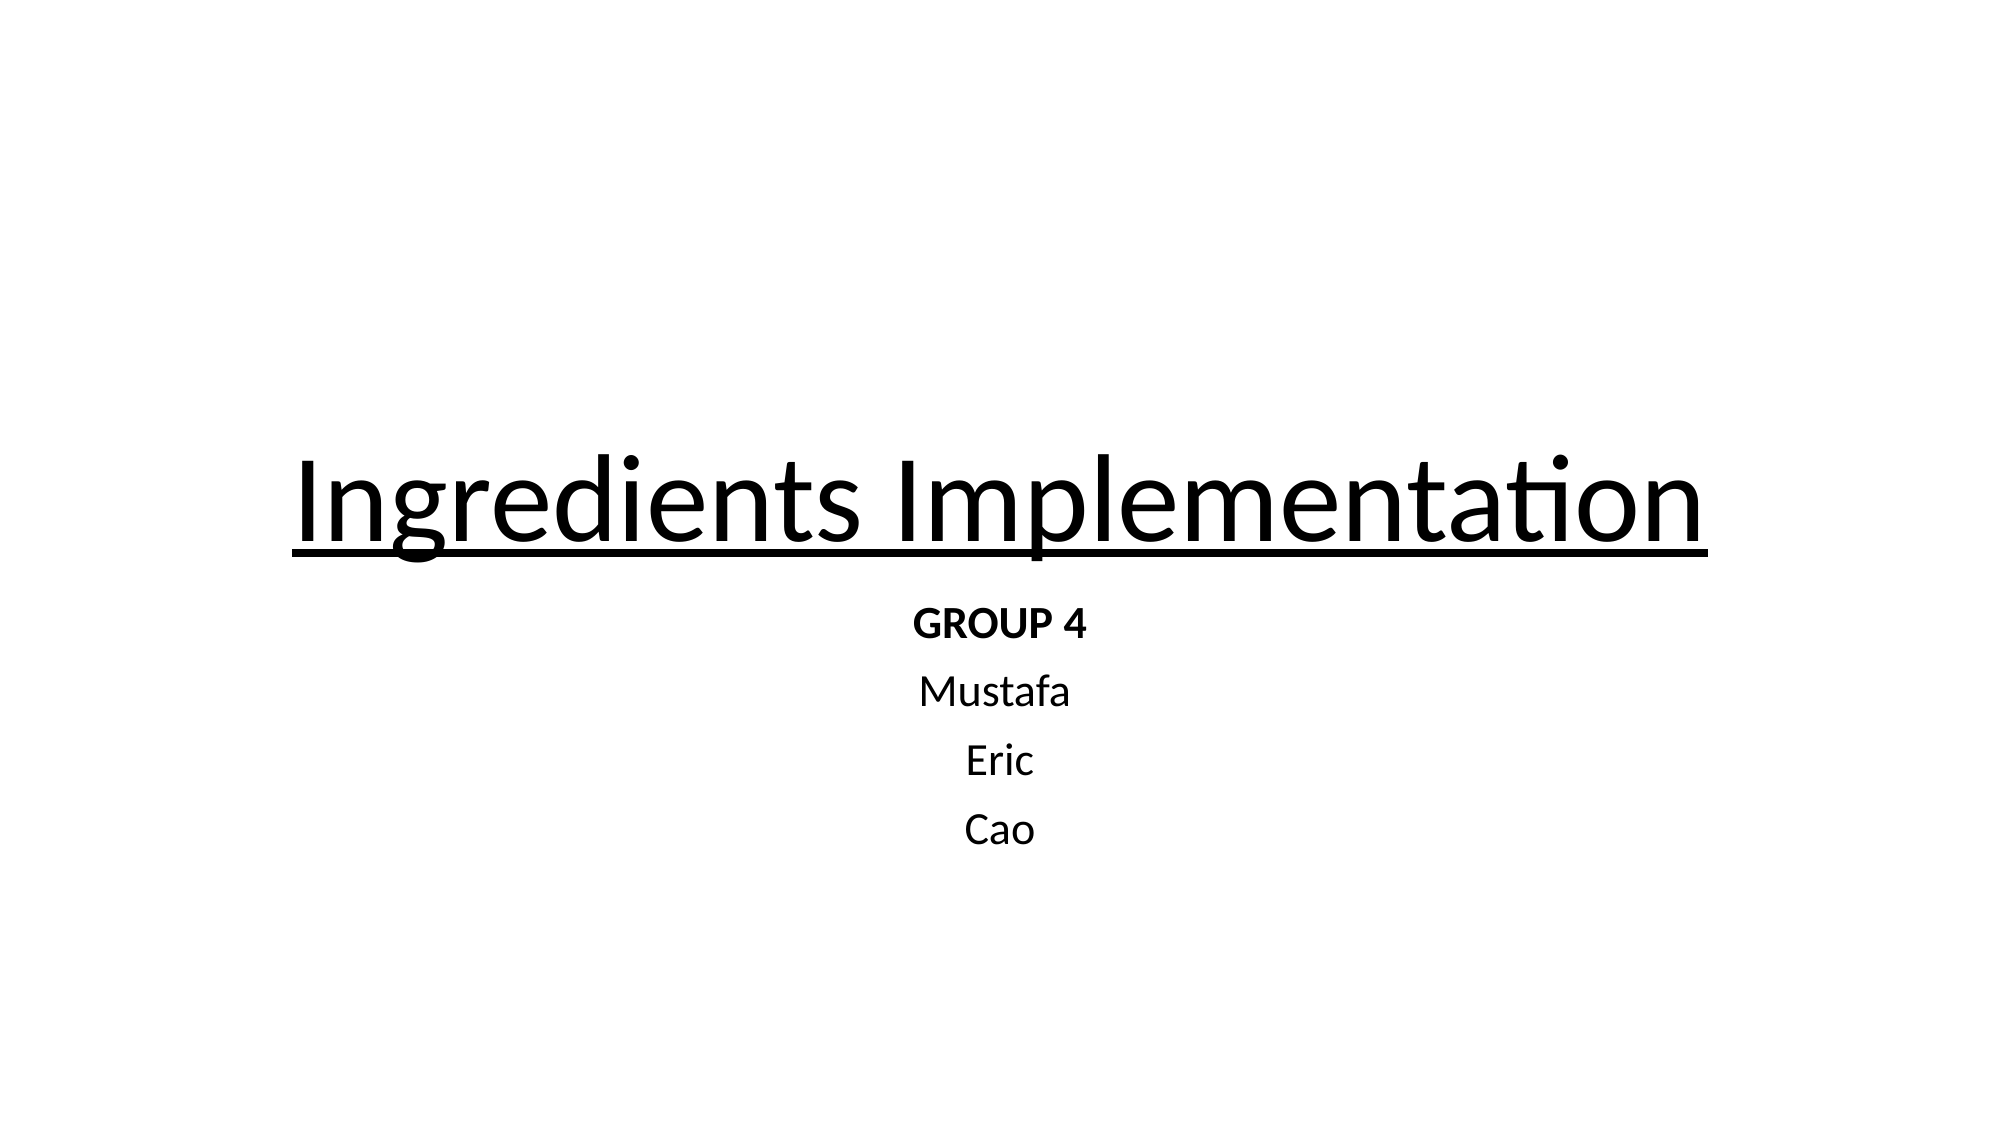

# Ingredients Implementation
GROUP 4
Mustafa
Eric
Cao